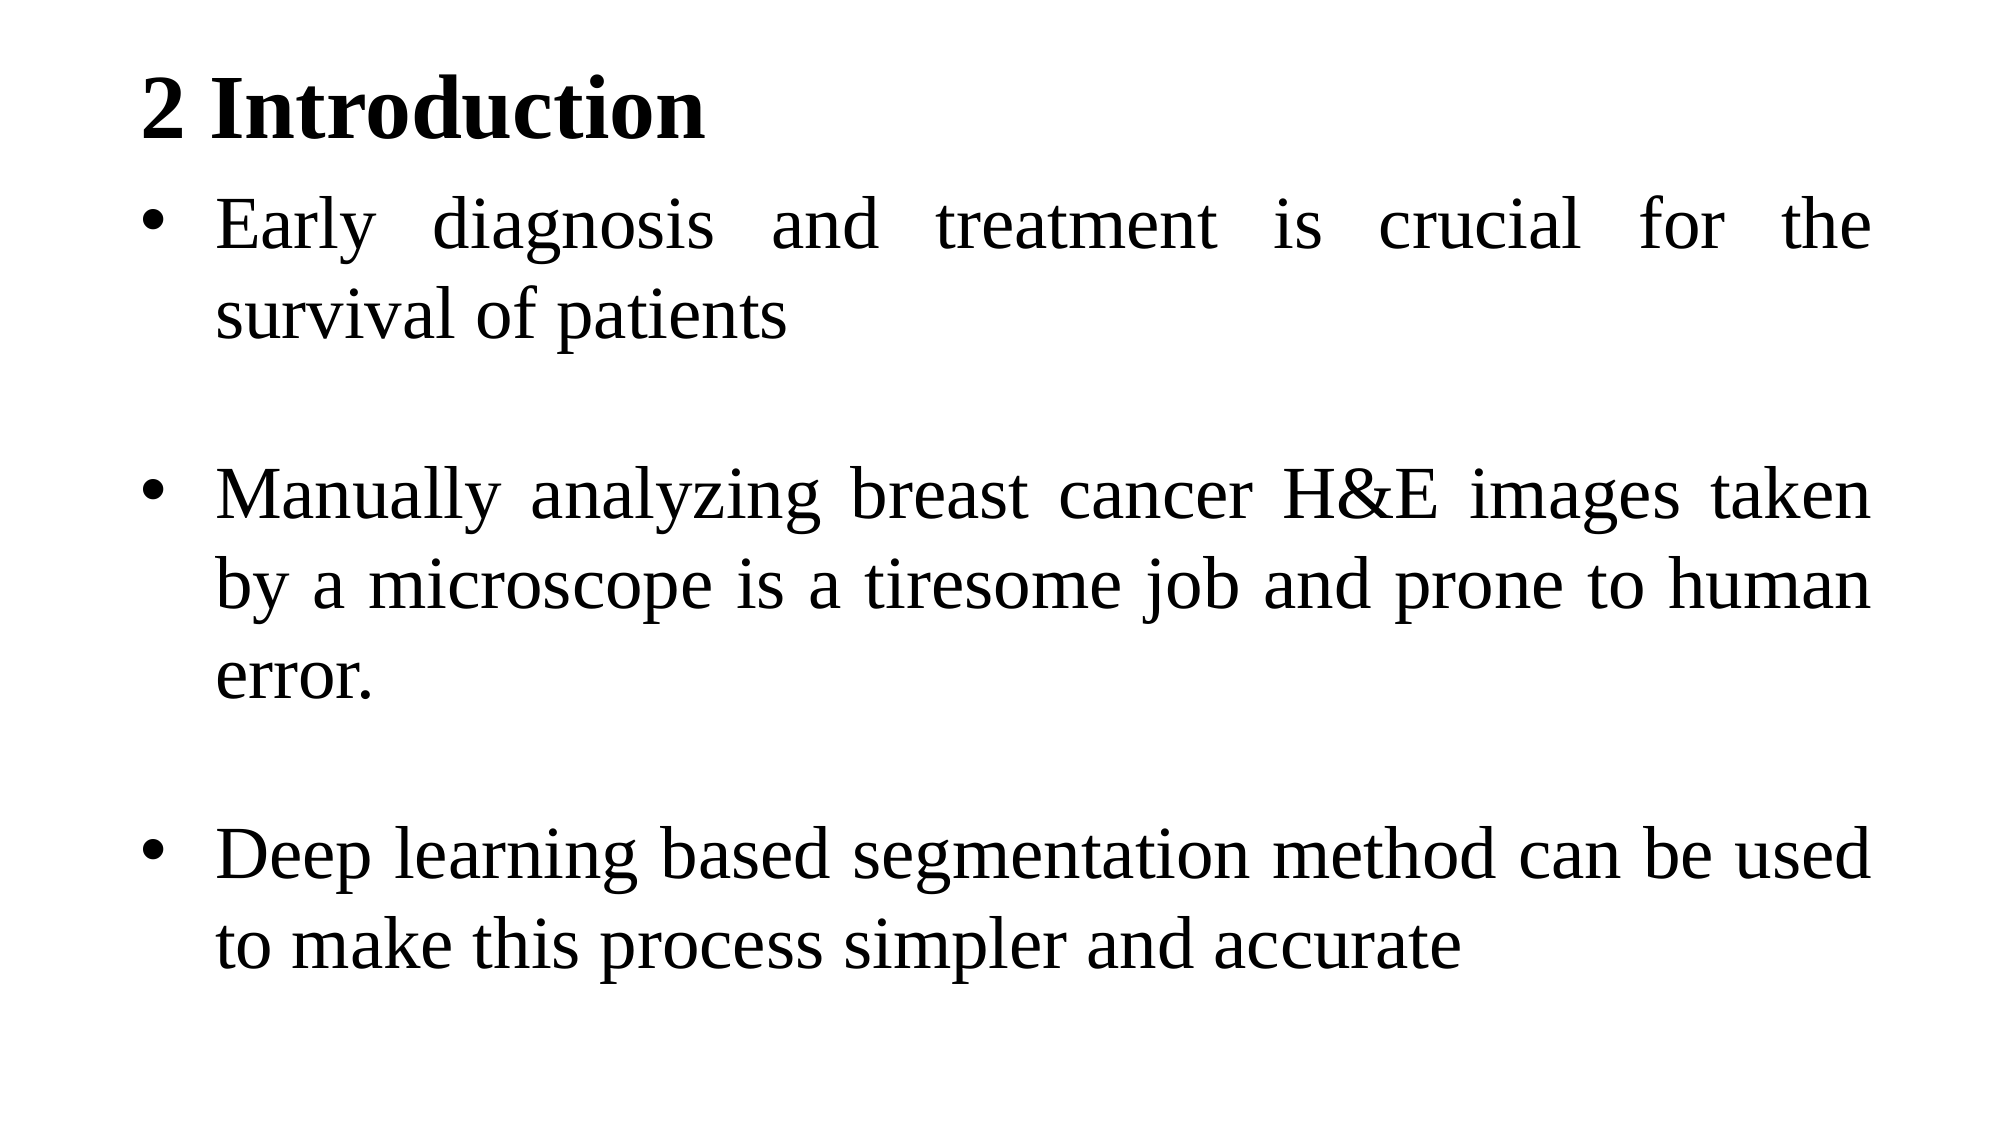

# 2 Introduction
Early diagnosis and treatment is crucial for the survival of patients

Manually analyzing breast cancer H&E images taken by a microscope is a tiresome job and prone to human error.

Deep learning based segmentation method can be used to make this process simpler and accurate